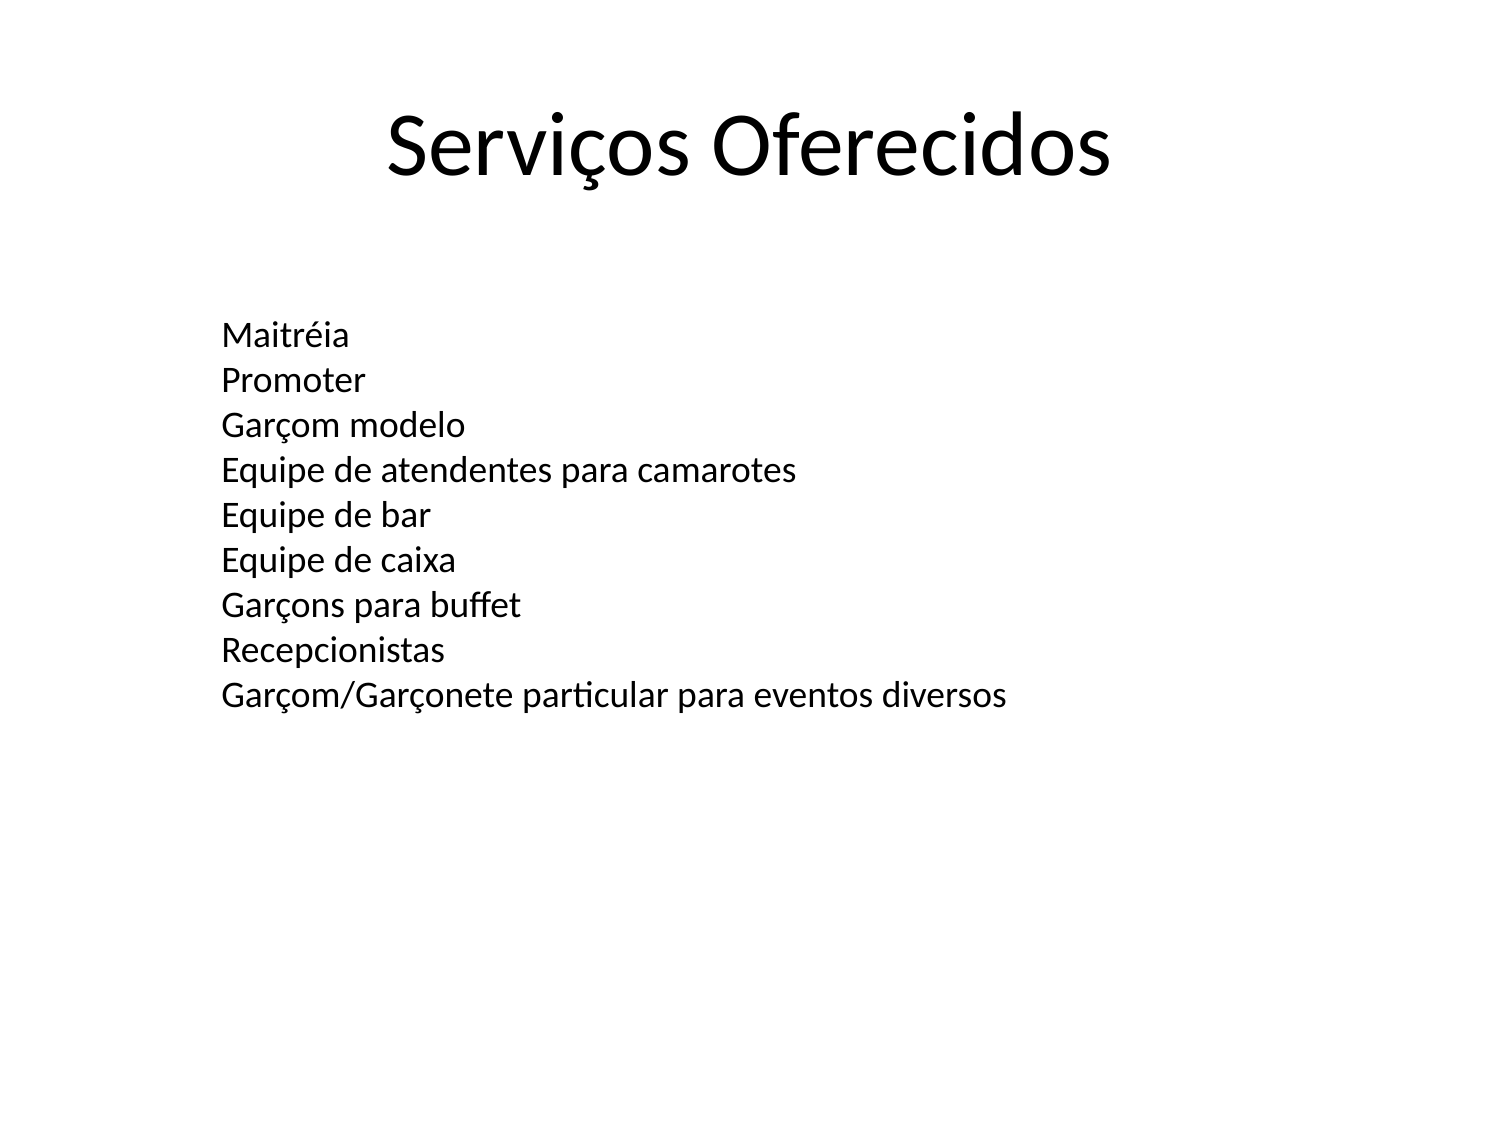

# Serviços Oferecidos
Maitréia
Promoter
Garçom modelo
Equipe de atendentes para camarotes
Equipe de bar
Equipe de caixa
Garçons para buffet
Recepcionistas
Garçom/Garçonete particular para eventos diversos